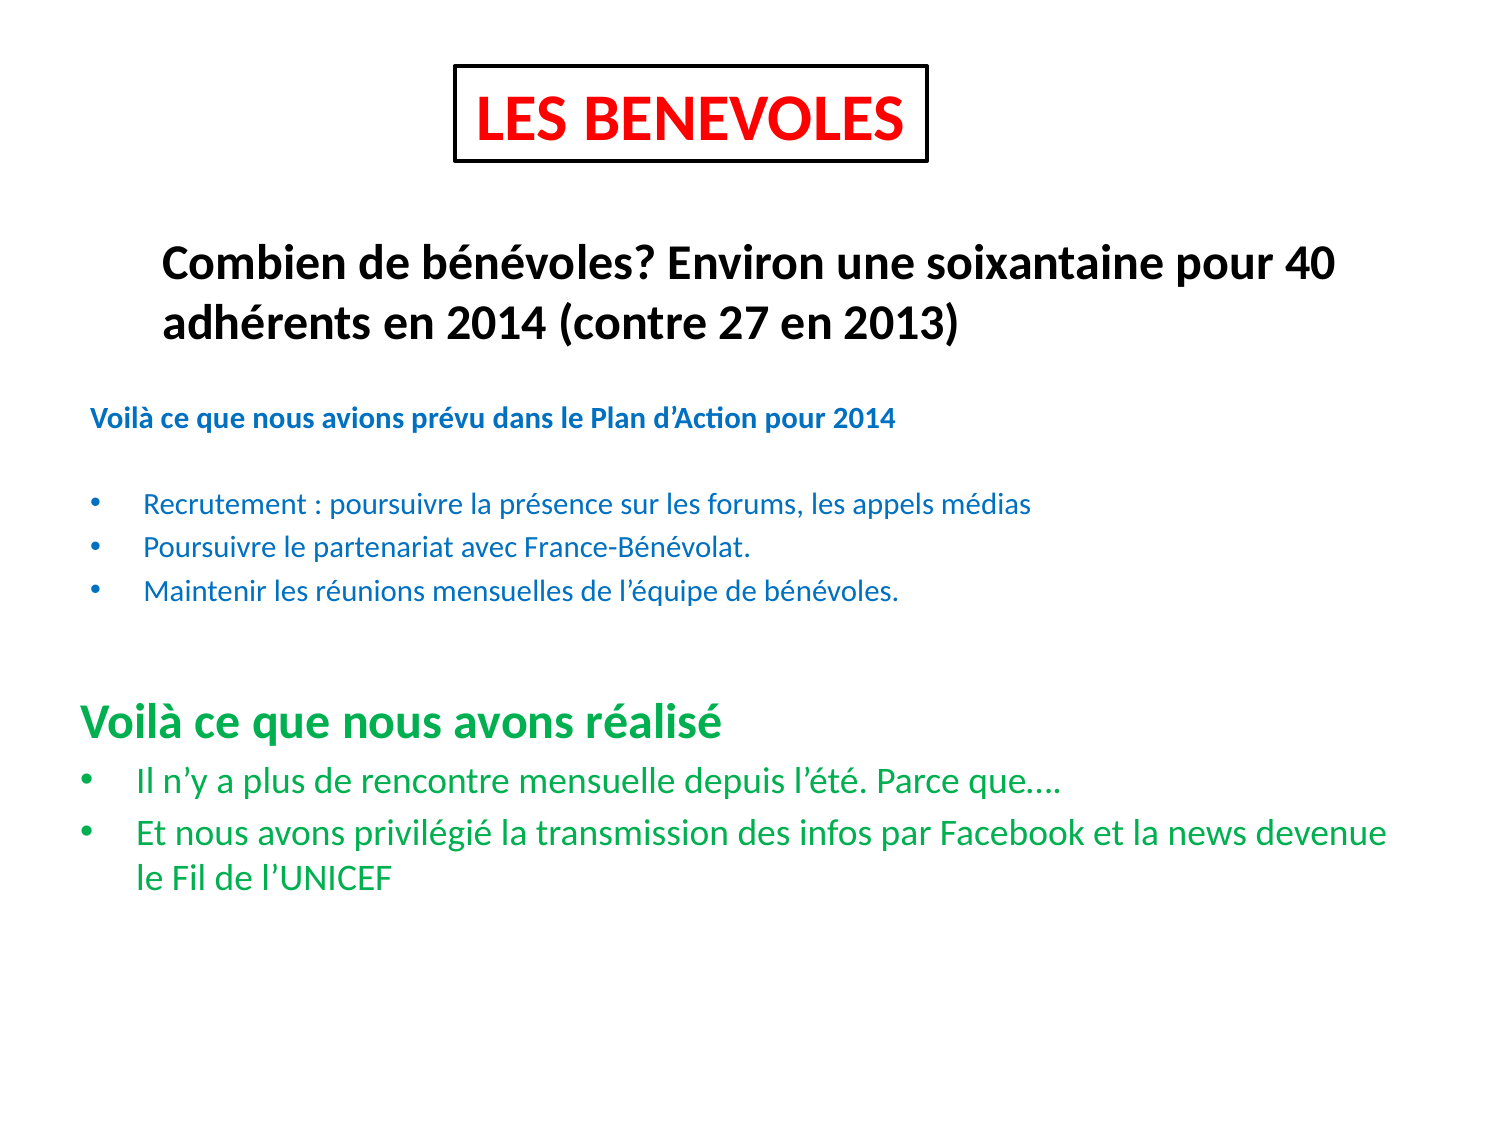

LES BENEVOLES
Combien de bénévoles? Environ une soixantaine pour 40 adhérents en 2014 (contre 27 en 2013)

Voilà ce que nous avions prévu dans le Plan d’Action pour 2014

Recrutement : poursuivre la présence sur les forums, les appels médias
Poursuivre le partenariat avec France-Bénévolat.
Maintenir les réunions mensuelles de l’équipe de bénévoles.
Voilà ce que nous avons réalisé
Il n’y a plus de rencontre mensuelle depuis l’été. Parce que….
Et nous avons privilégié la transmission des infos par Facebook et la news devenue le Fil de l’UNICEF